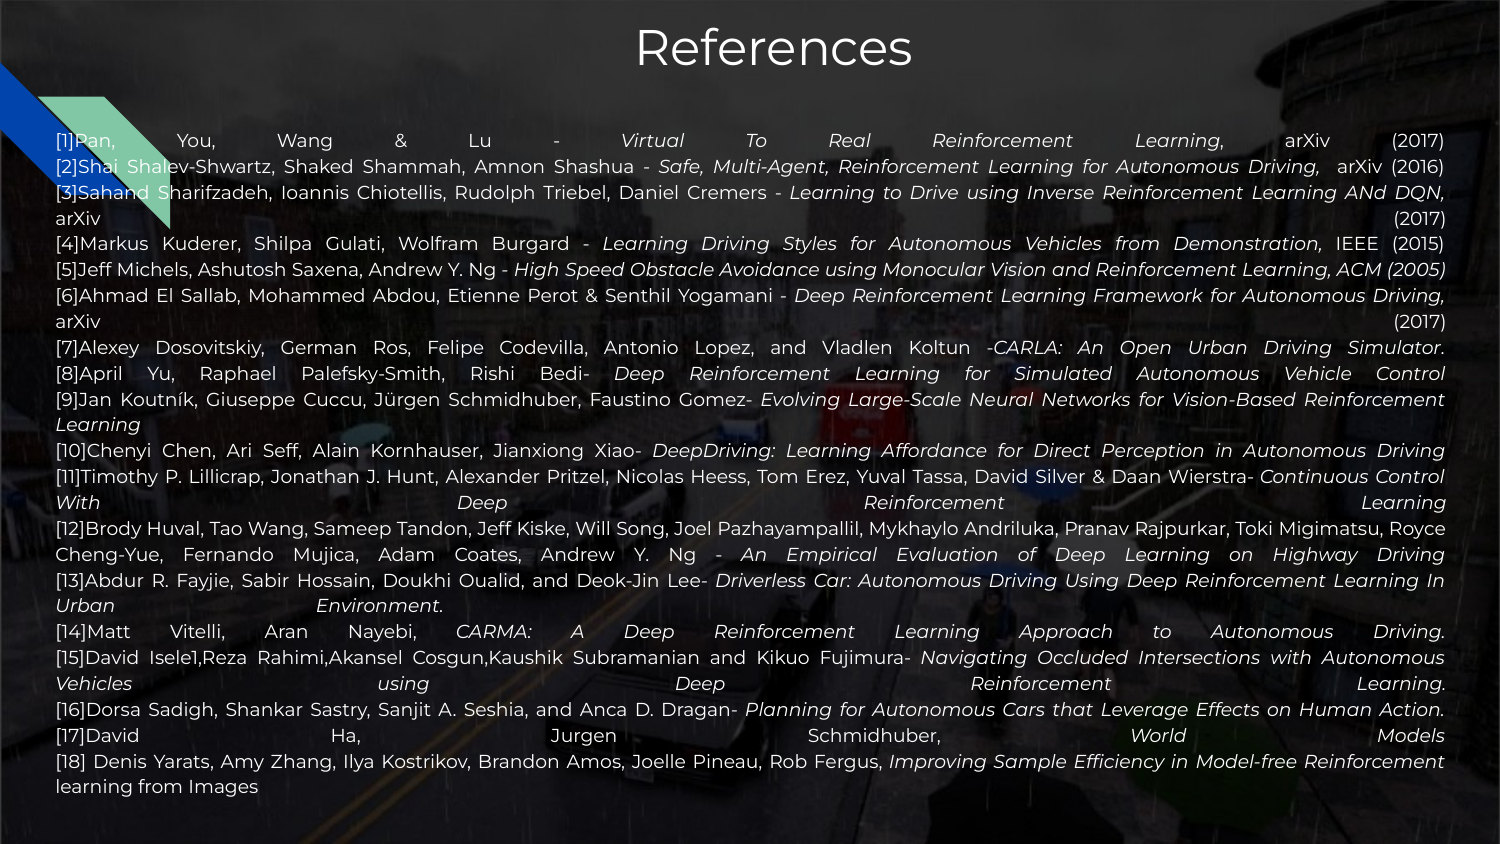

# References
[1]Pan, You, Wang & Lu - Virtual To Real Reinforcement Learning, arXiv (2017)
[2]Shai Shalev-Shwartz, Shaked Shammah, Amnon Shashua - Safe, Multi-Agent, Reinforcement Learning for Autonomous Driving,  arXiv (2016)
[3]Sahand Sharifzadeh, Ioannis Chiotellis, Rudolph Triebel, Daniel Cremers - Learning to Drive using Inverse Reinforcement Learning ANd DQN, arXiv (2017)
[4]Markus Kuderer, Shilpa Gulati, Wolfram Burgard - Learning Driving Styles for Autonomous Vehicles from Demonstration, IEEE (2015)
[5]Jeff Michels, Ashutosh Saxena, Andrew Y. Ng - High Speed Obstacle Avoidance using Monocular Vision and Reinforcement Learning, ACM (2005)
[6]Ahmad El Sallab, Mohammed Abdou, Etienne Perot & Senthil Yogamani - Deep Reinforcement Learning Framework for Autonomous Driving, arXiv (2017)
[7]Alexey Dosovitskiy, German Ros, Felipe Codevilla, Antonio Lopez, and Vladlen Koltun -CARLA: An Open Urban Driving Simulator.
[8]April Yu, Raphael Palefsky-Smith, Rishi Bedi- Deep Reinforcement Learning for Simulated Autonomous Vehicle Control
[9]Jan Koutník, Giuseppe Cuccu, Jürgen Schmidhuber, Faustino Gomez- Evolving Large-Scale Neural Networks for Vision-Based Reinforcement Learning
[10]Chenyi Chen, Ari Seff, Alain Kornhauser, Jianxiong Xiao- DeepDriving: Learning Affordance for Direct Perception in Autonomous Driving
[11]Timothy P. Lillicrap, Jonathan J. Hunt, Alexander Pritzel, Nicolas Heess, Tom Erez, Yuval Tassa, David Silver & Daan Wierstra- Continuous Control With Deep Reinforcement Learning
[12]Brody Huval, Tao Wang, Sameep Tandon, Jeff Kiske, Will Song, Joel Pazhayampallil, Mykhaylo Andriluka, Pranav Rajpurkar, Toki Migimatsu, Royce Cheng-Yue, Fernando Mujica, Adam Coates, Andrew Y. Ng - An Empirical Evaluation of Deep Learning on Highway Driving
[13]Abdur R. Fayjie, Sabir Hossain, Doukhi Oualid, and Deok-Jin Lee- Driverless Car: Autonomous Driving Using Deep Reinforcement Learning In Urban Environment.
[14]Matt Vitelli, Aran Nayebi, CARMA: A Deep Reinforcement Learning Approach to Autonomous Driving.
[15]David Isele1,Reza Rahimi,Akansel Cosgun,Kaushik Subramanian and Kikuo Fujimura- Navigating Occluded Intersections with Autonomous Vehicles using Deep Reinforcement Learning.
[16]Dorsa Sadigh, Shankar Sastry, Sanjit A. Seshia, and Anca D. Dragan- Planning for Autonomous Cars that Leverage Effects on Human Action.
[17]David Ha, Jurgen Schmidhuber, World Models
[18] Denis Yarats, Amy Zhang, Ilya Kostrikov, Brandon Amos, Joelle Pineau, Rob Fergus, Improving Sample Efficiency in Model-free Reinforcement learning from Images